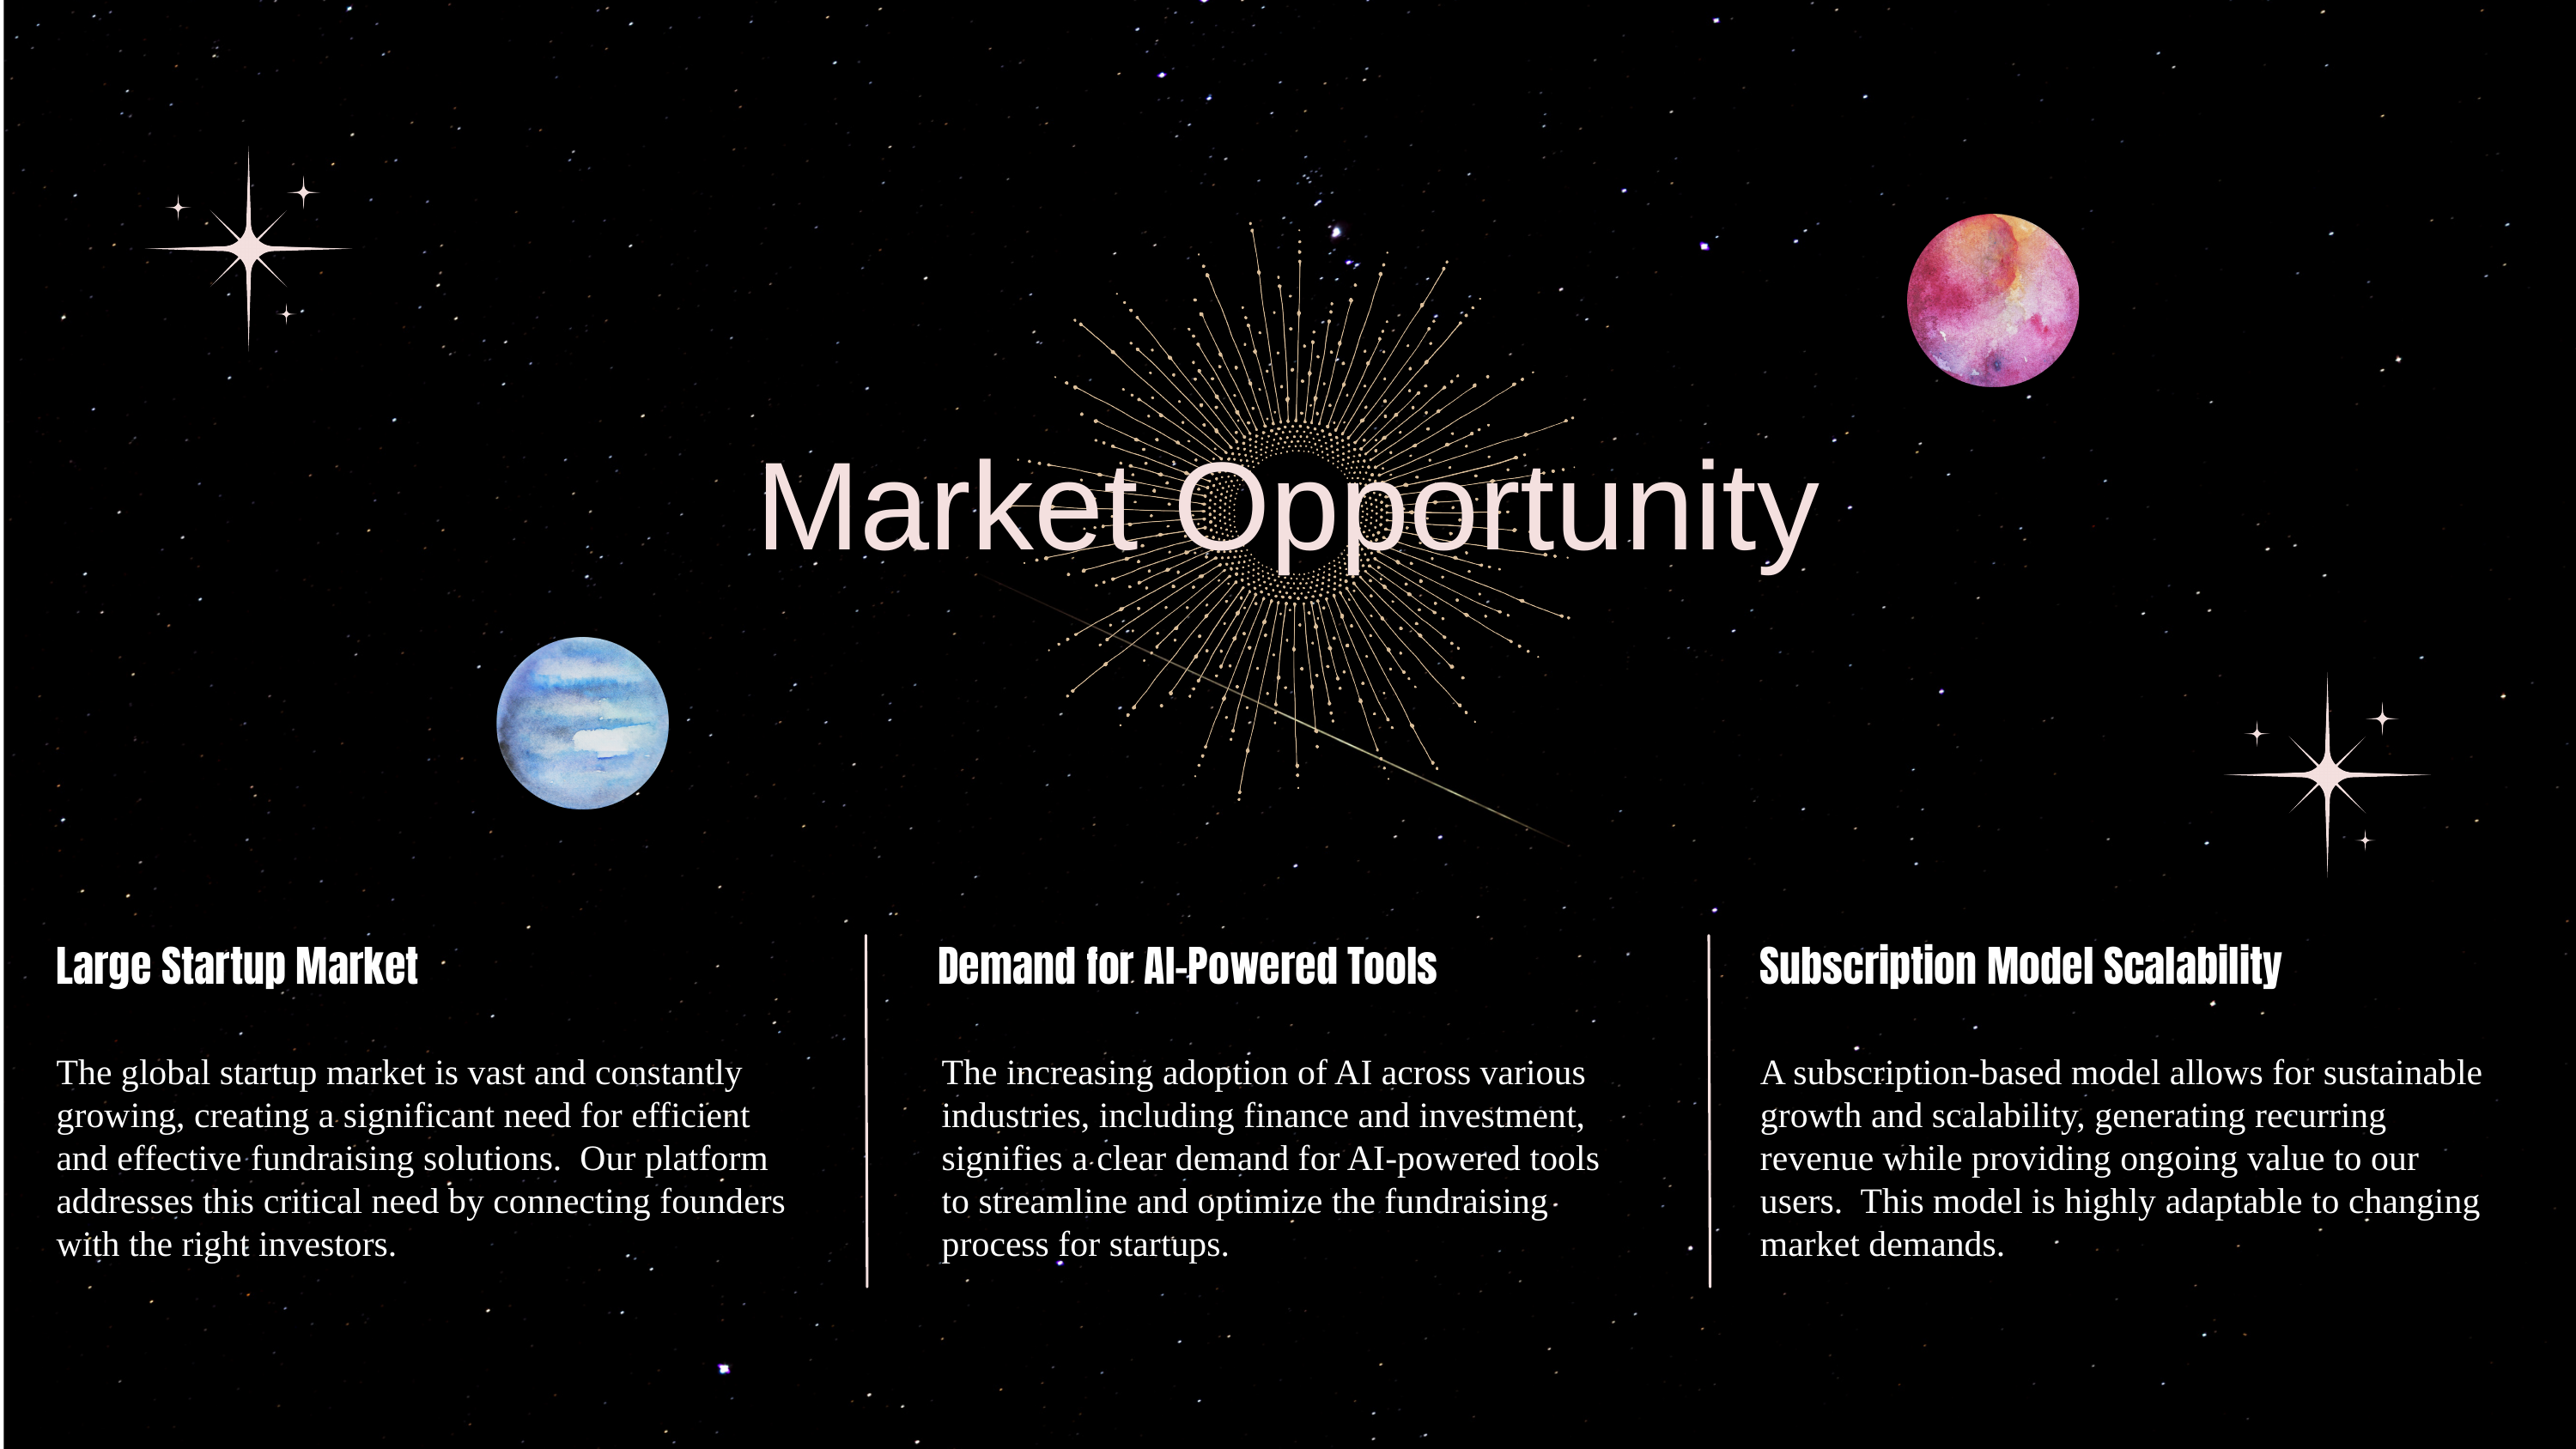

Market Opportunity

Large Startup Market
Demand for AI-Powered Tools
Subscription Model Scalability
The global startup market is vast and constantly growing, creating a significant need for efficient and effective fundraising solutions.  Our platform addresses this critical need by connecting founders with the right investors.
The increasing adoption of AI across various industries, including finance and investment, signifies a clear demand for AI-powered tools to streamline and optimize the fundraising process for startups.
A subscription-based model allows for sustainable growth and scalability, generating recurring revenue while providing ongoing value to our users.  This model is highly adaptable to changing market demands.